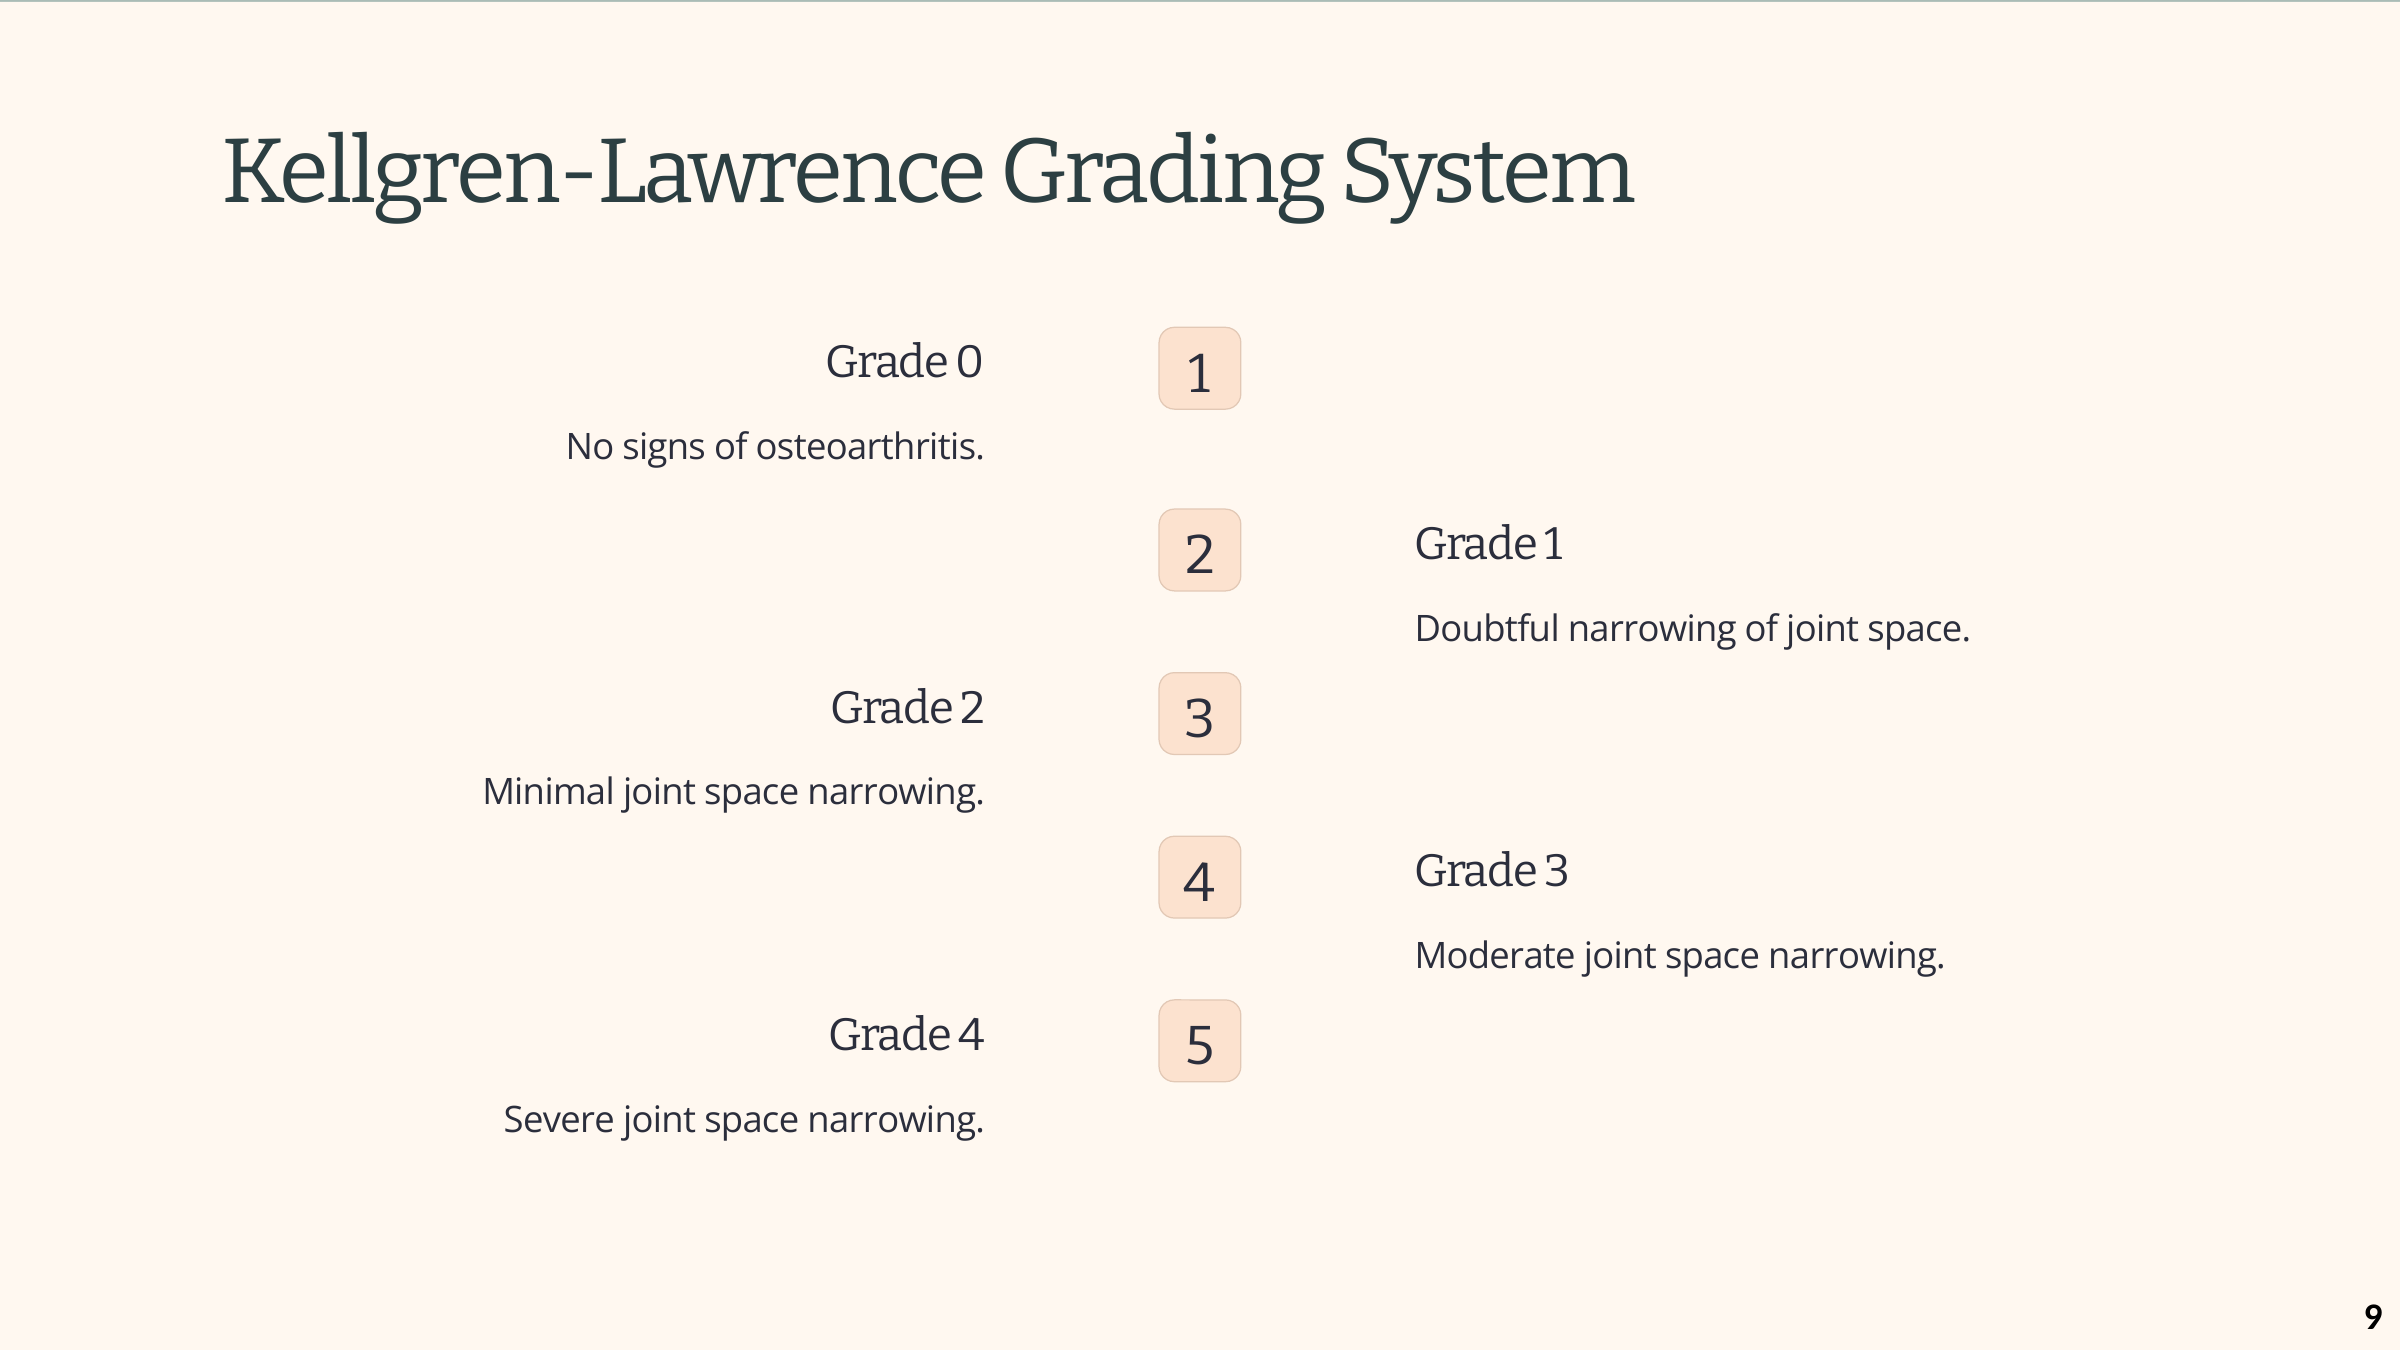

Kellgren-Lawrence Grading System
Grade 0

1
No signs of osteoarthritis.
Grade 1

2
Doubtful narrowing of joint space.
Grade 2

3
Minimal joint space narrowing.
Grade 3

4
Moderate joint space narrowing.
Grade 4

5
Severe joint space narrowing.
9